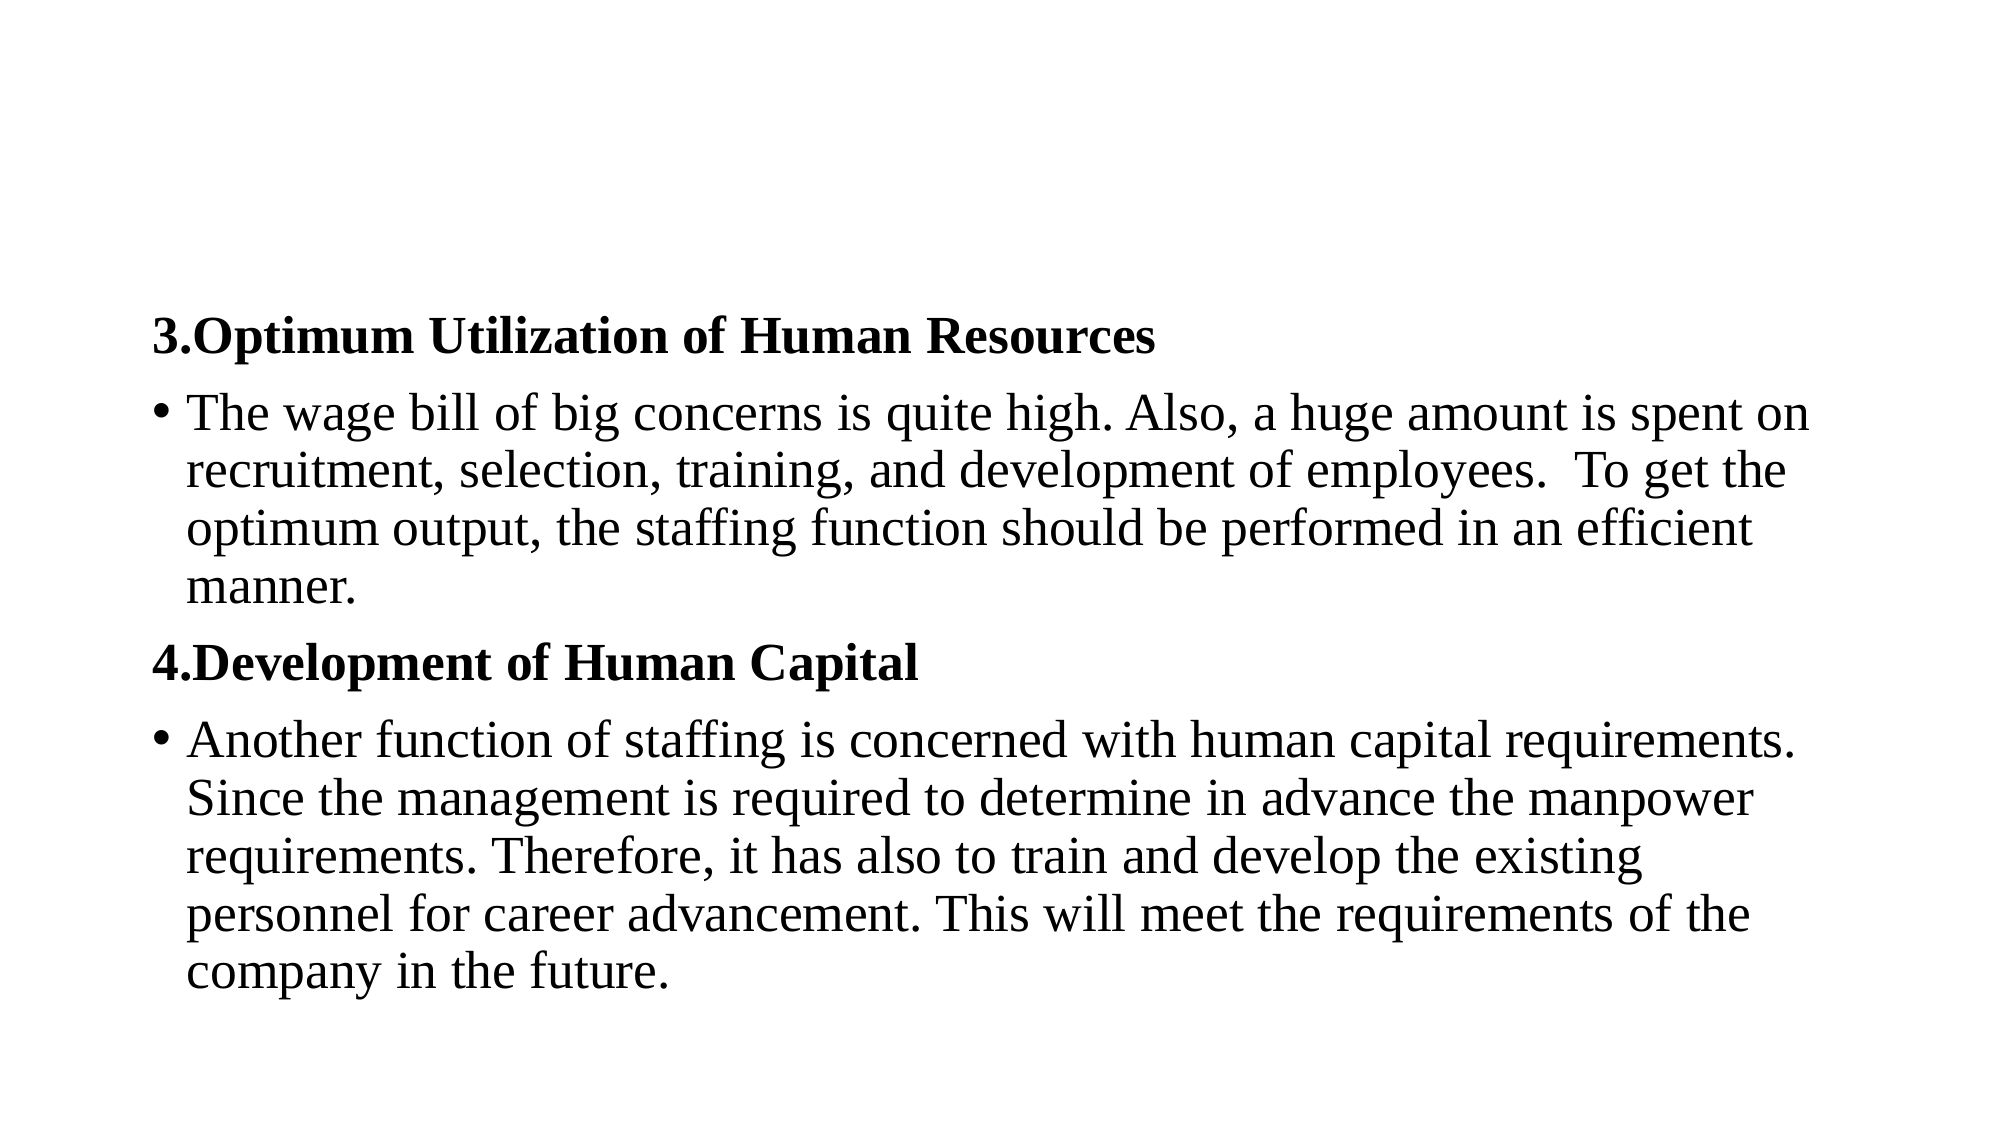

#
3.Optimum Utilization of Human Resources
The wage bill of big concerns is quite high. Also, a huge amount is spent on recruitment, selection, training, and development of employees.  To get the optimum output, the staffing function should be performed in an efficient manner.
4.Development of Human Capital
Another function of staffing is concerned with human capital requirements. Since the management is required to determine in advance the manpower requirements. Therefore, it has also to train and develop the existing personnel for career advancement. This will meet the requirements of the company in the future.